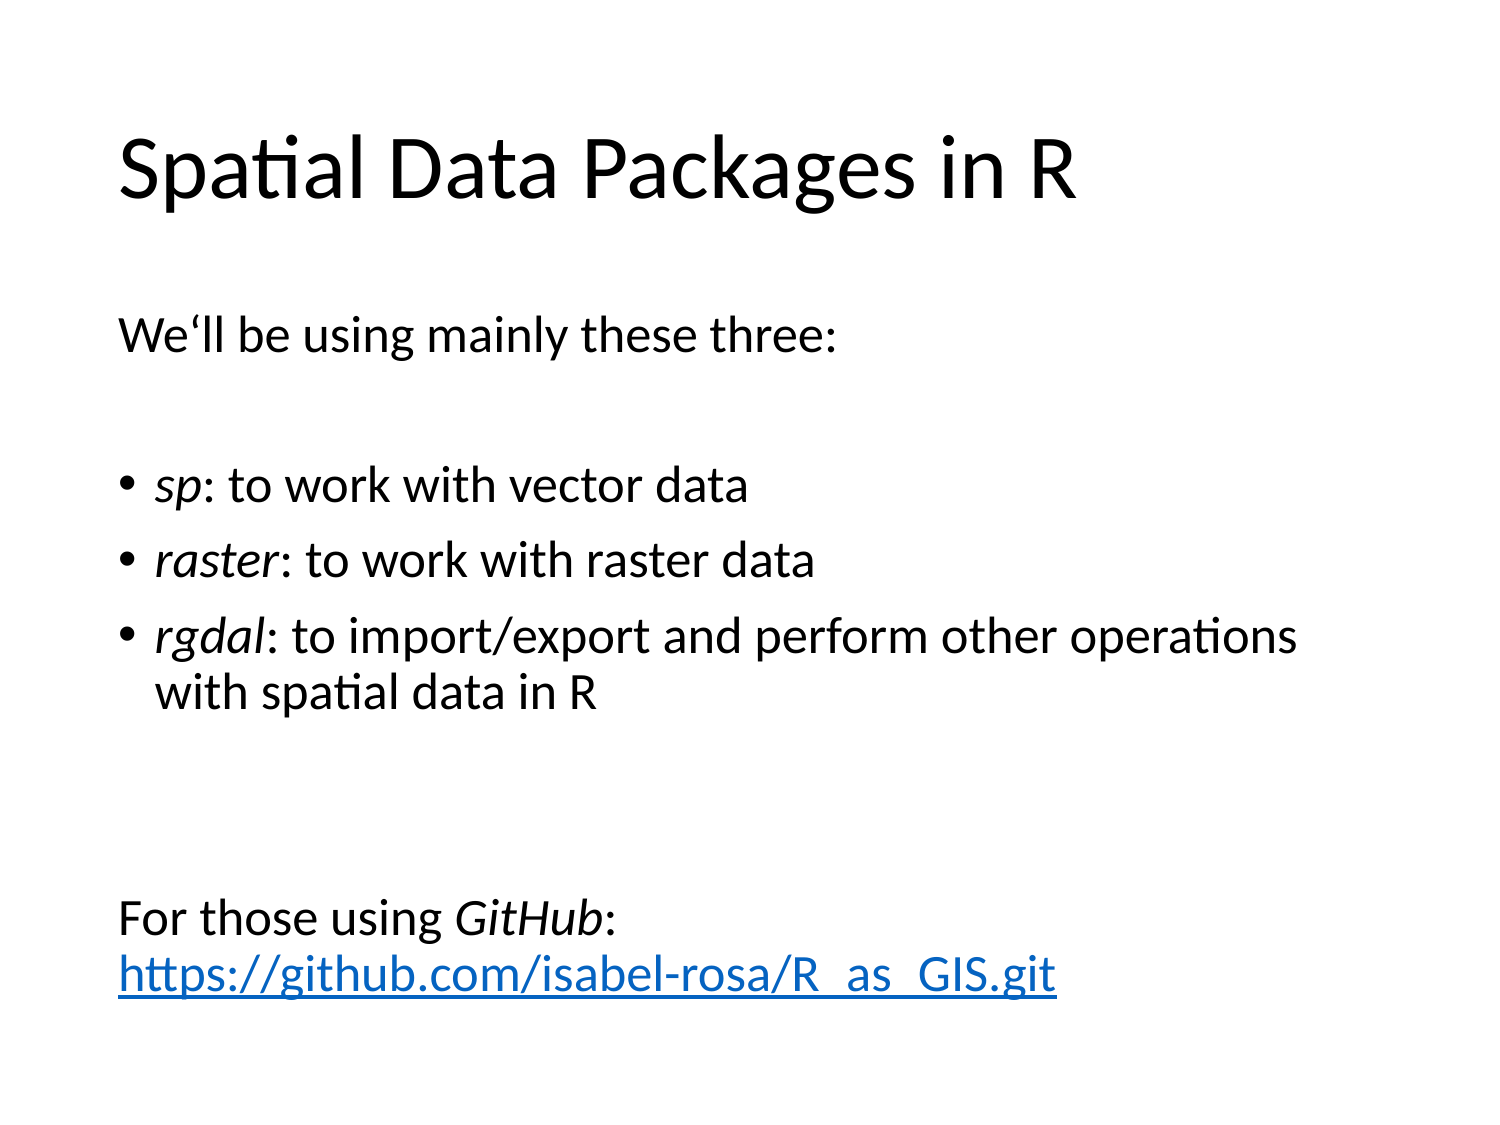

# Spatial Data Packages in R
We‘ll be using mainly these three:

sp: to work with vector data
raster: to work with raster data
rgdal: to import/export and perform other operations with spatial data in R

For those using GitHub: https://github.com/isabel-rosa/R_as_GIS.git